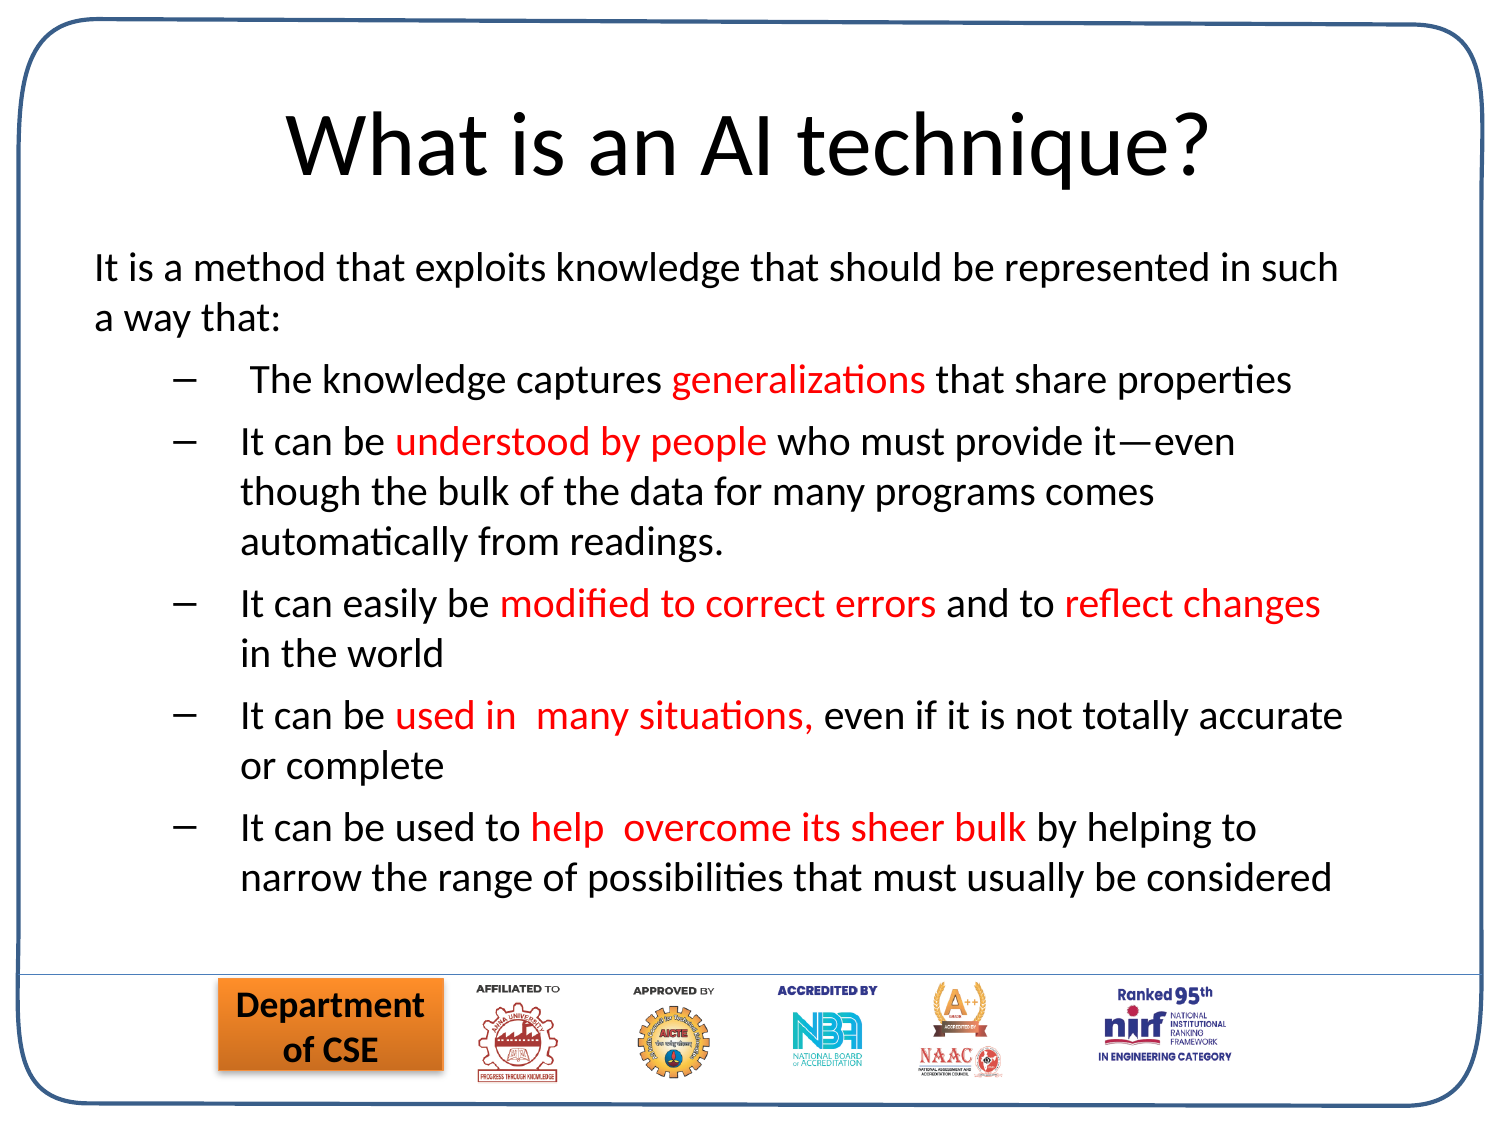

# What is an AI technique?
It is a method that exploits knowledge that should be represented in such a way that:
 The knowledge captures generalizations that share properties
It can be understood by people who must provide it—even though the bulk of the data for many programs comes automatically from readings.
It can easily be modified to correct errors and to reflect changes in the world
It can be used in  many situations, even if it is not totally accurate or complete
It can be used to help  overcome its sheer bulk by helping to narrow the range of possibilities that must usually be considered